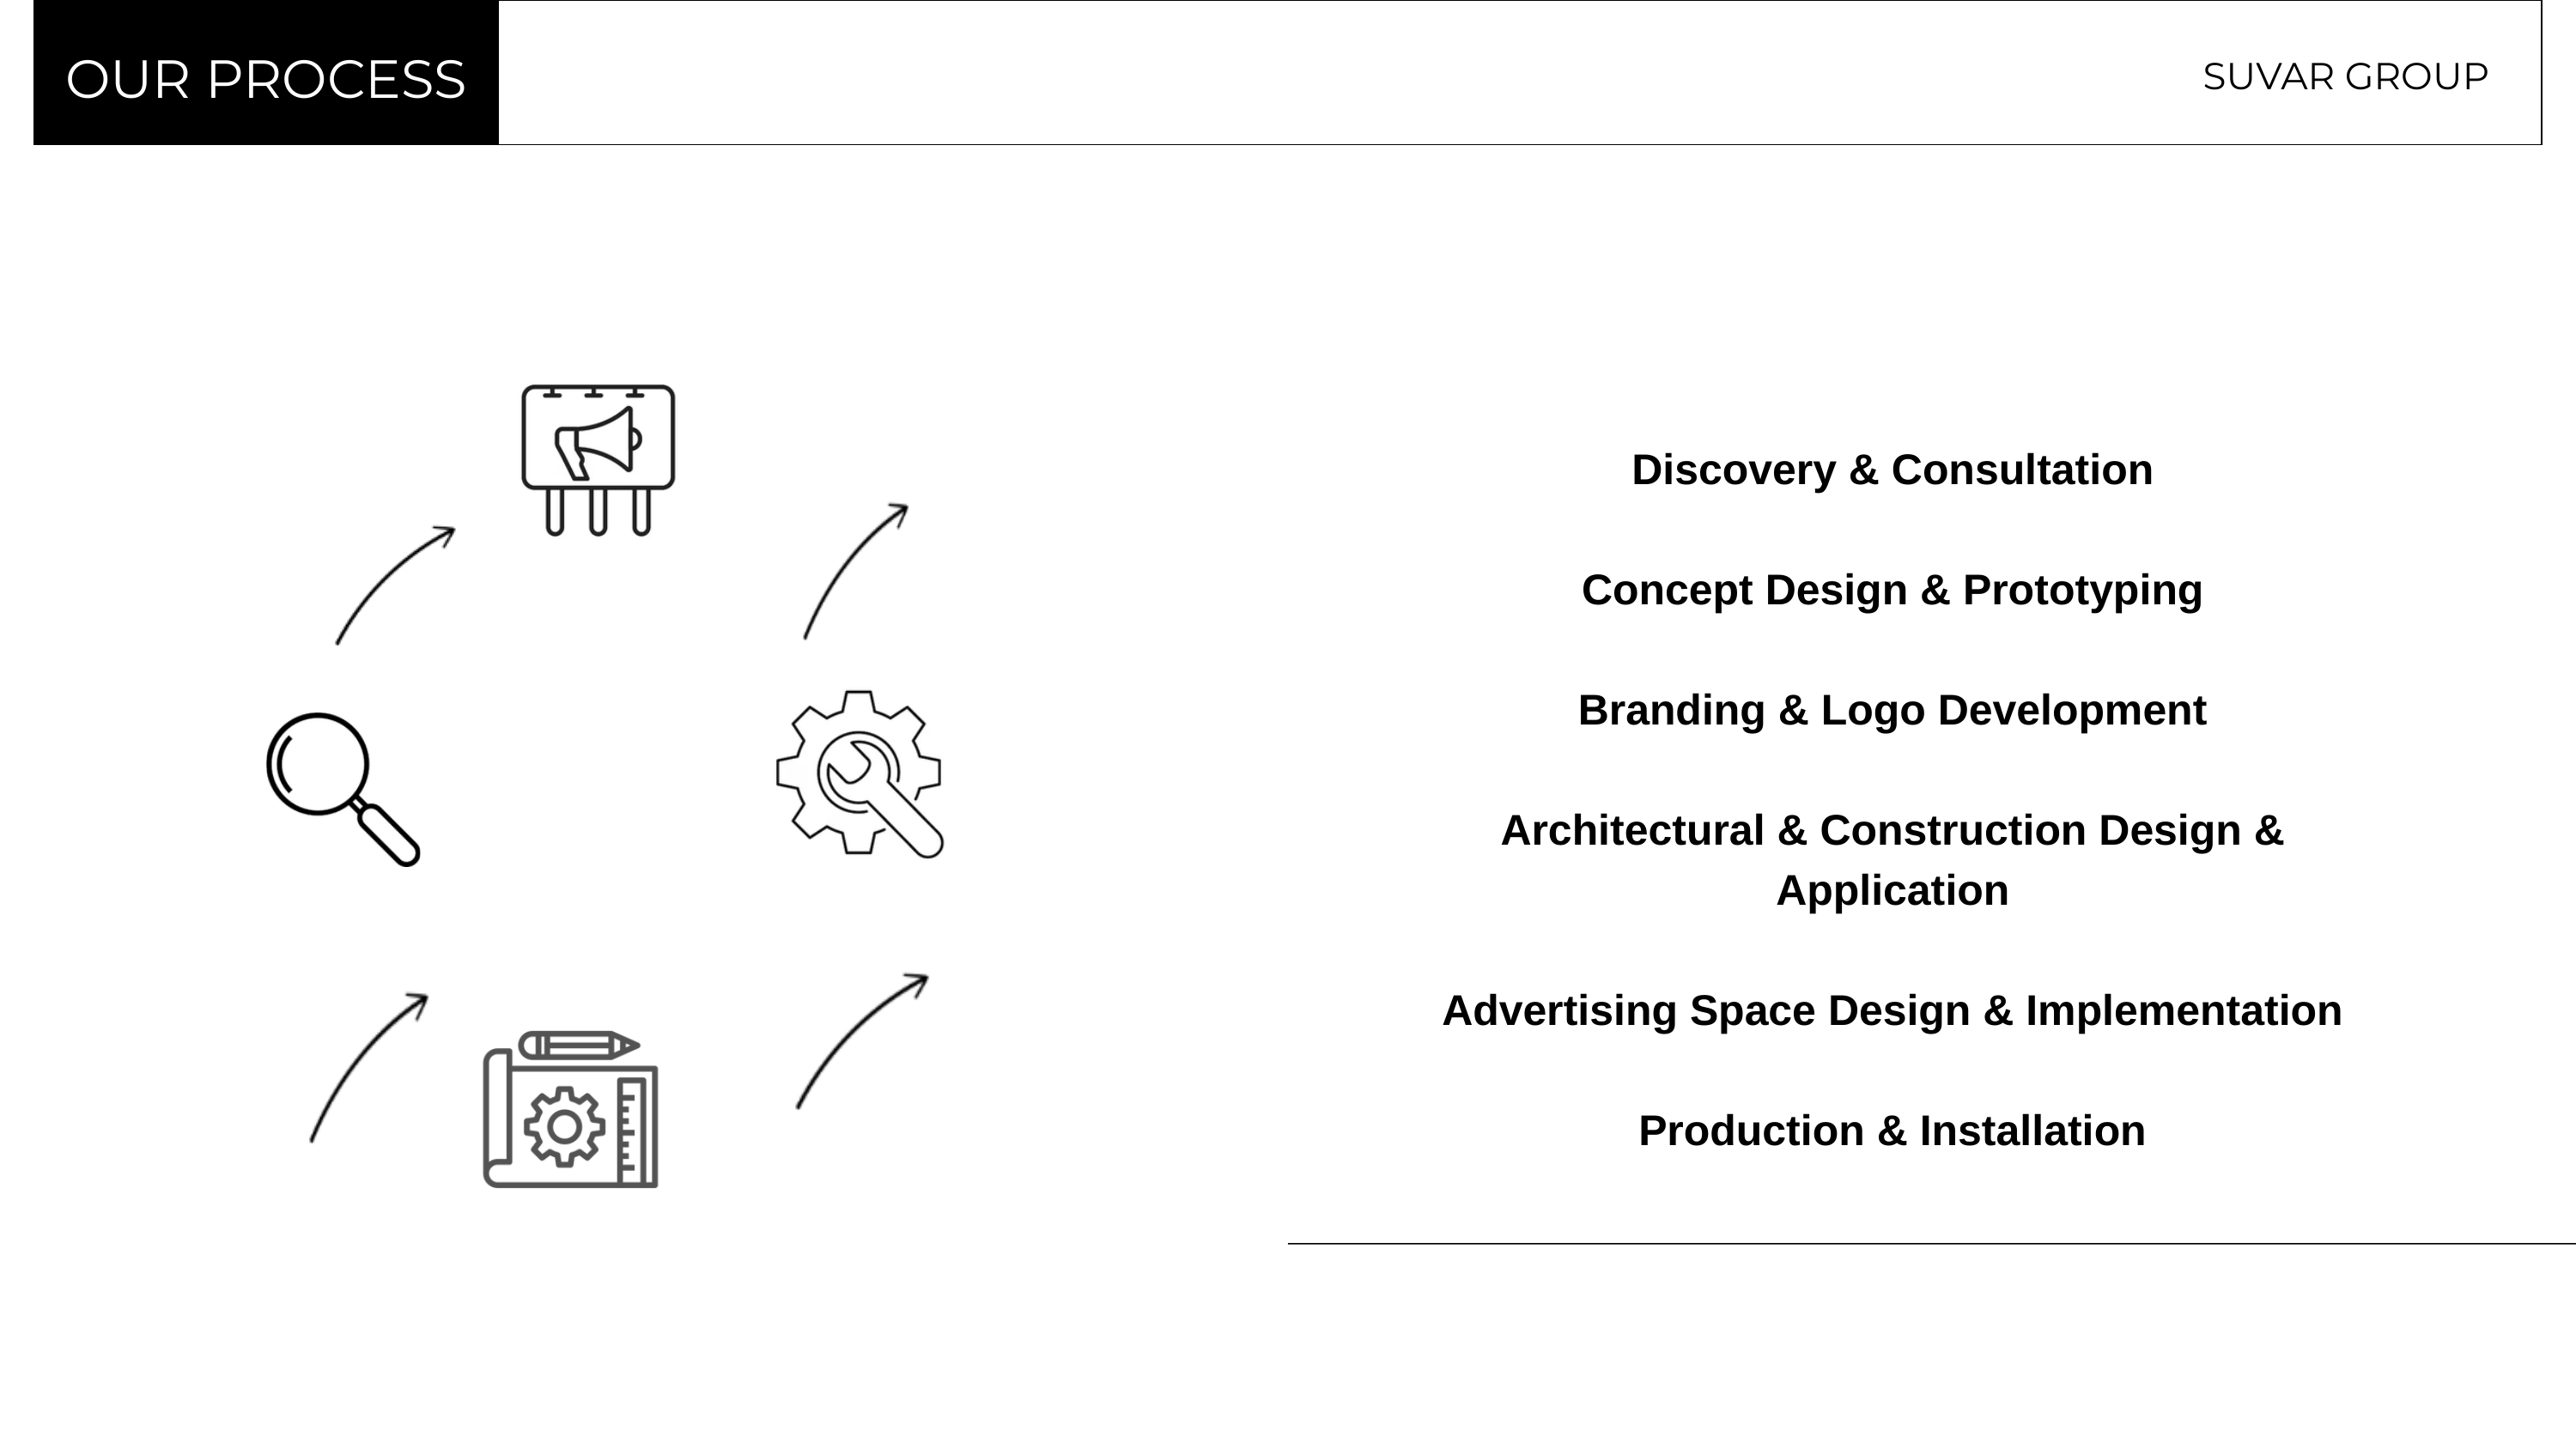

OUR PROCESS
SUVAR GROUP

Discovery & Consultation

Concept Design & Prototyping

Branding & Logo Development

Architectural & Construction Design & Application

Advertising Space Design & Implementation

Production & Installation